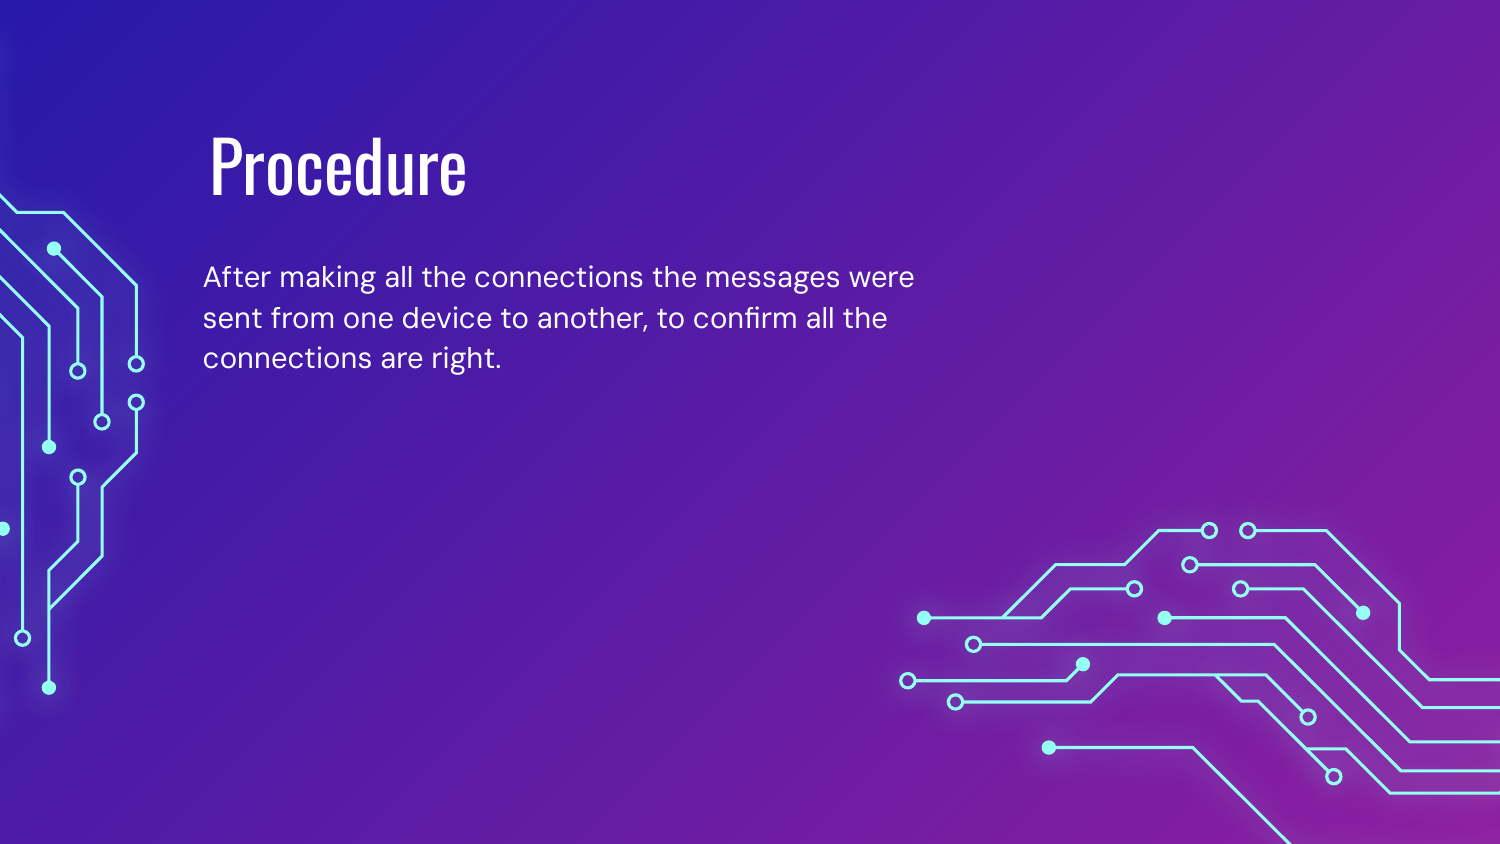

# Procedure

After making all the connections the messages were sent from one device to another, to confirm all the connections are right.